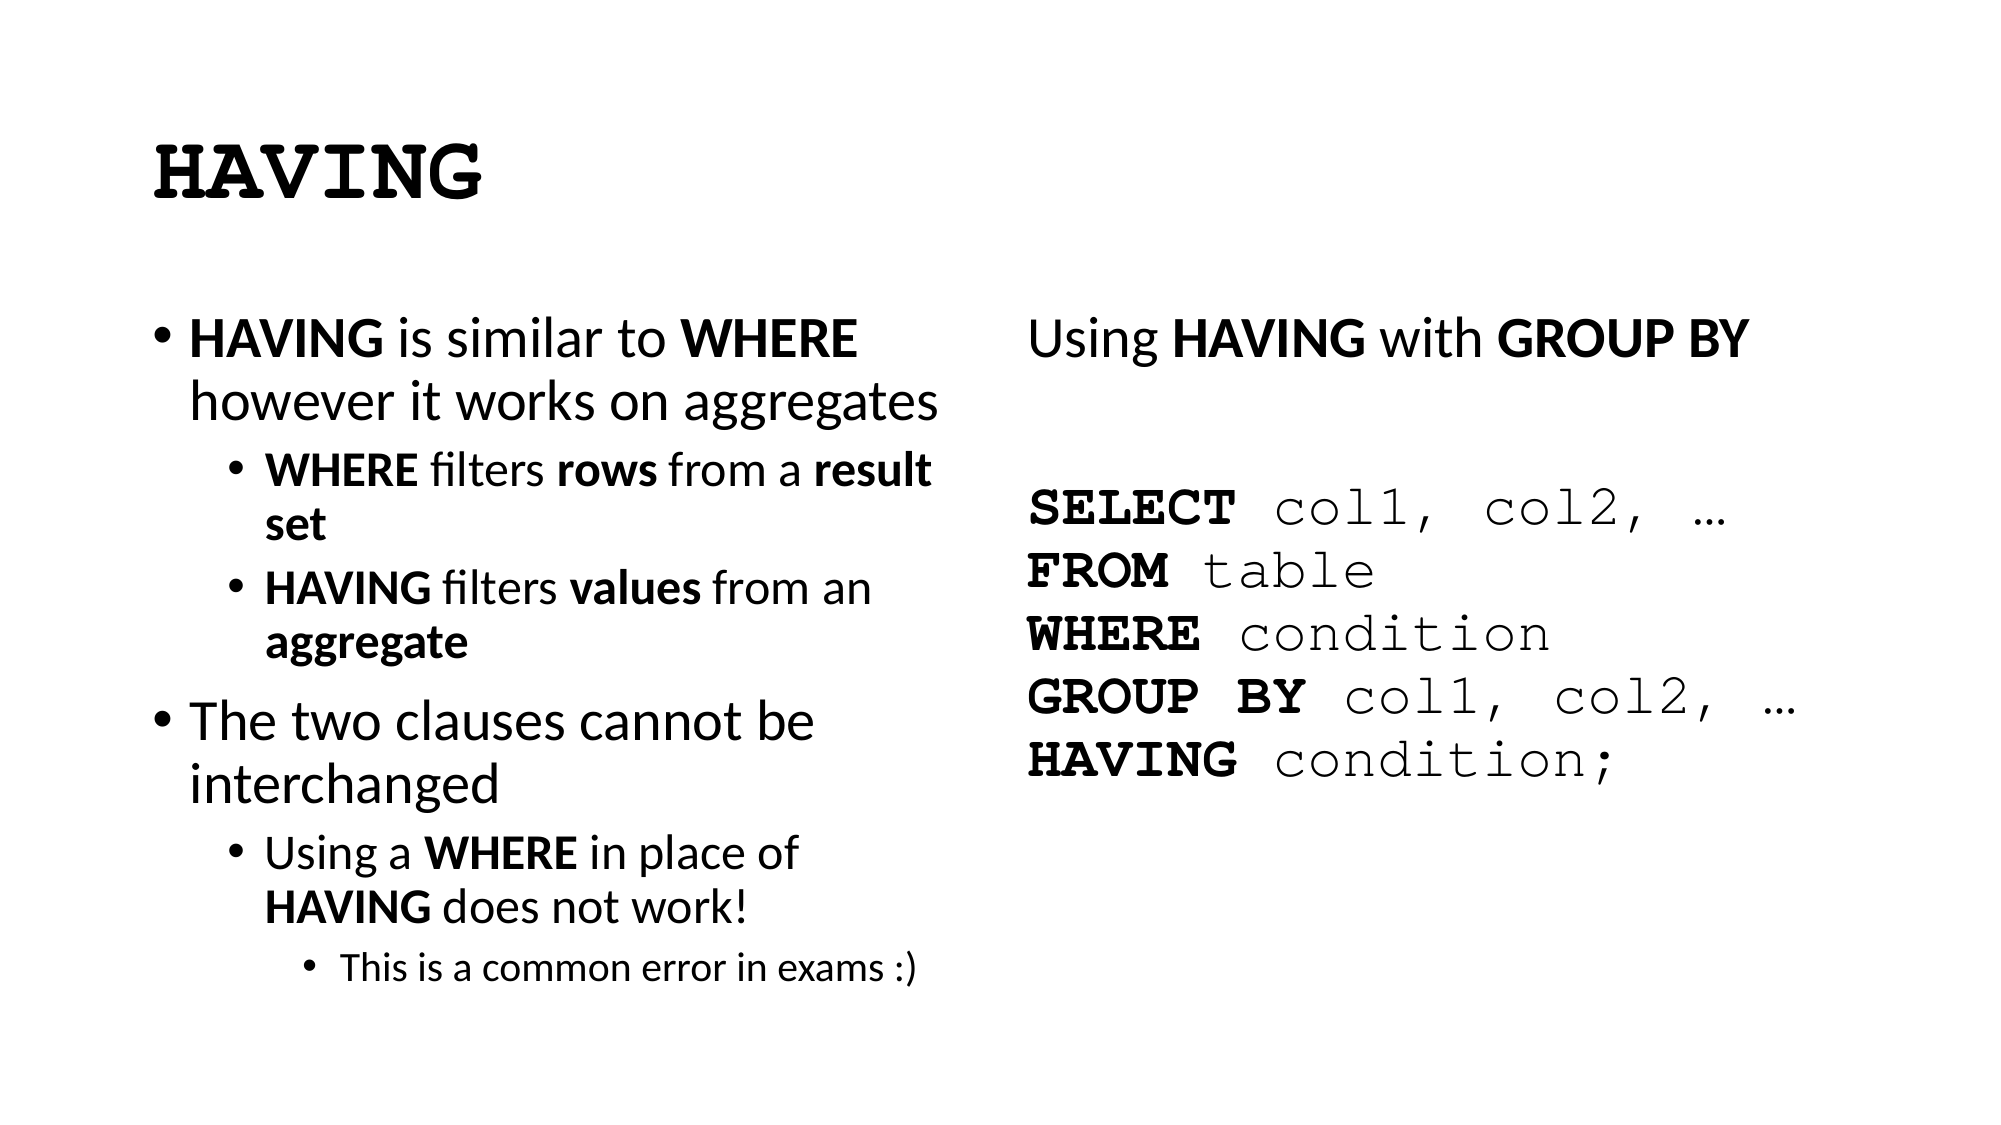

# HAVING
HAVING is similar to WHERE however it works on aggregates
WHERE filters rows from a result set
HAVING filters values from an aggregate
The two clauses cannot be interchanged
Using a WHERE in place of HAVING does not work!
This is a common error in exams :)
Using HAVING with GROUP BY

SELECT col1, col2, …
FROM table
WHERE condition
GROUP BY col1, col2, …
HAVING condition;